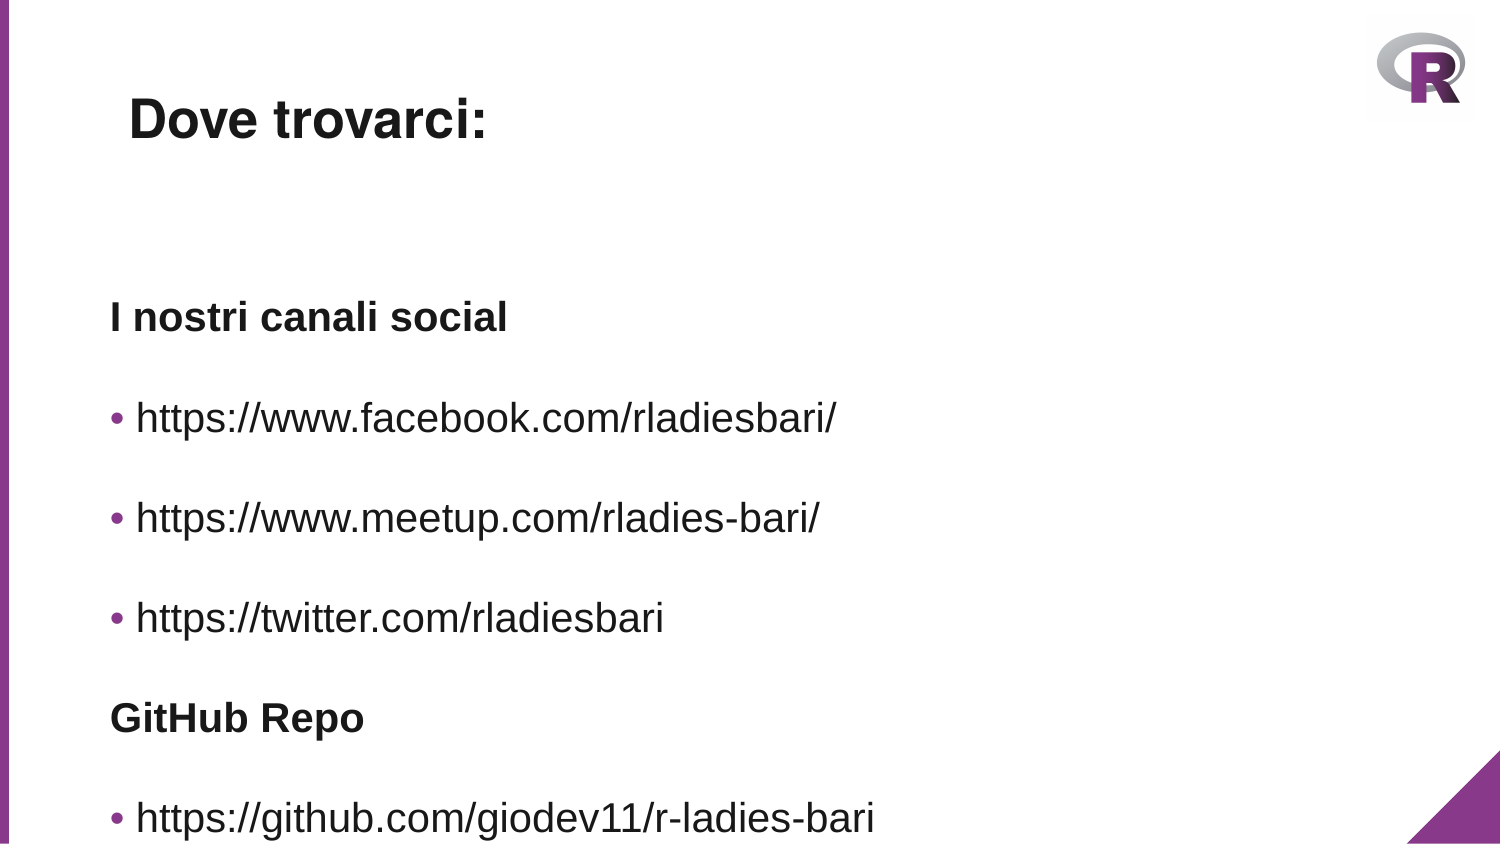

# Dove trovarci:
I nostri canali social
• https://www.facebook.com/rladiesbari/
• https://www.meetup.com/rladies-bari/
• https://twitter.com/rladiesbari
GitHub Repo
• https://github.com/giodev11/r-ladies-bari